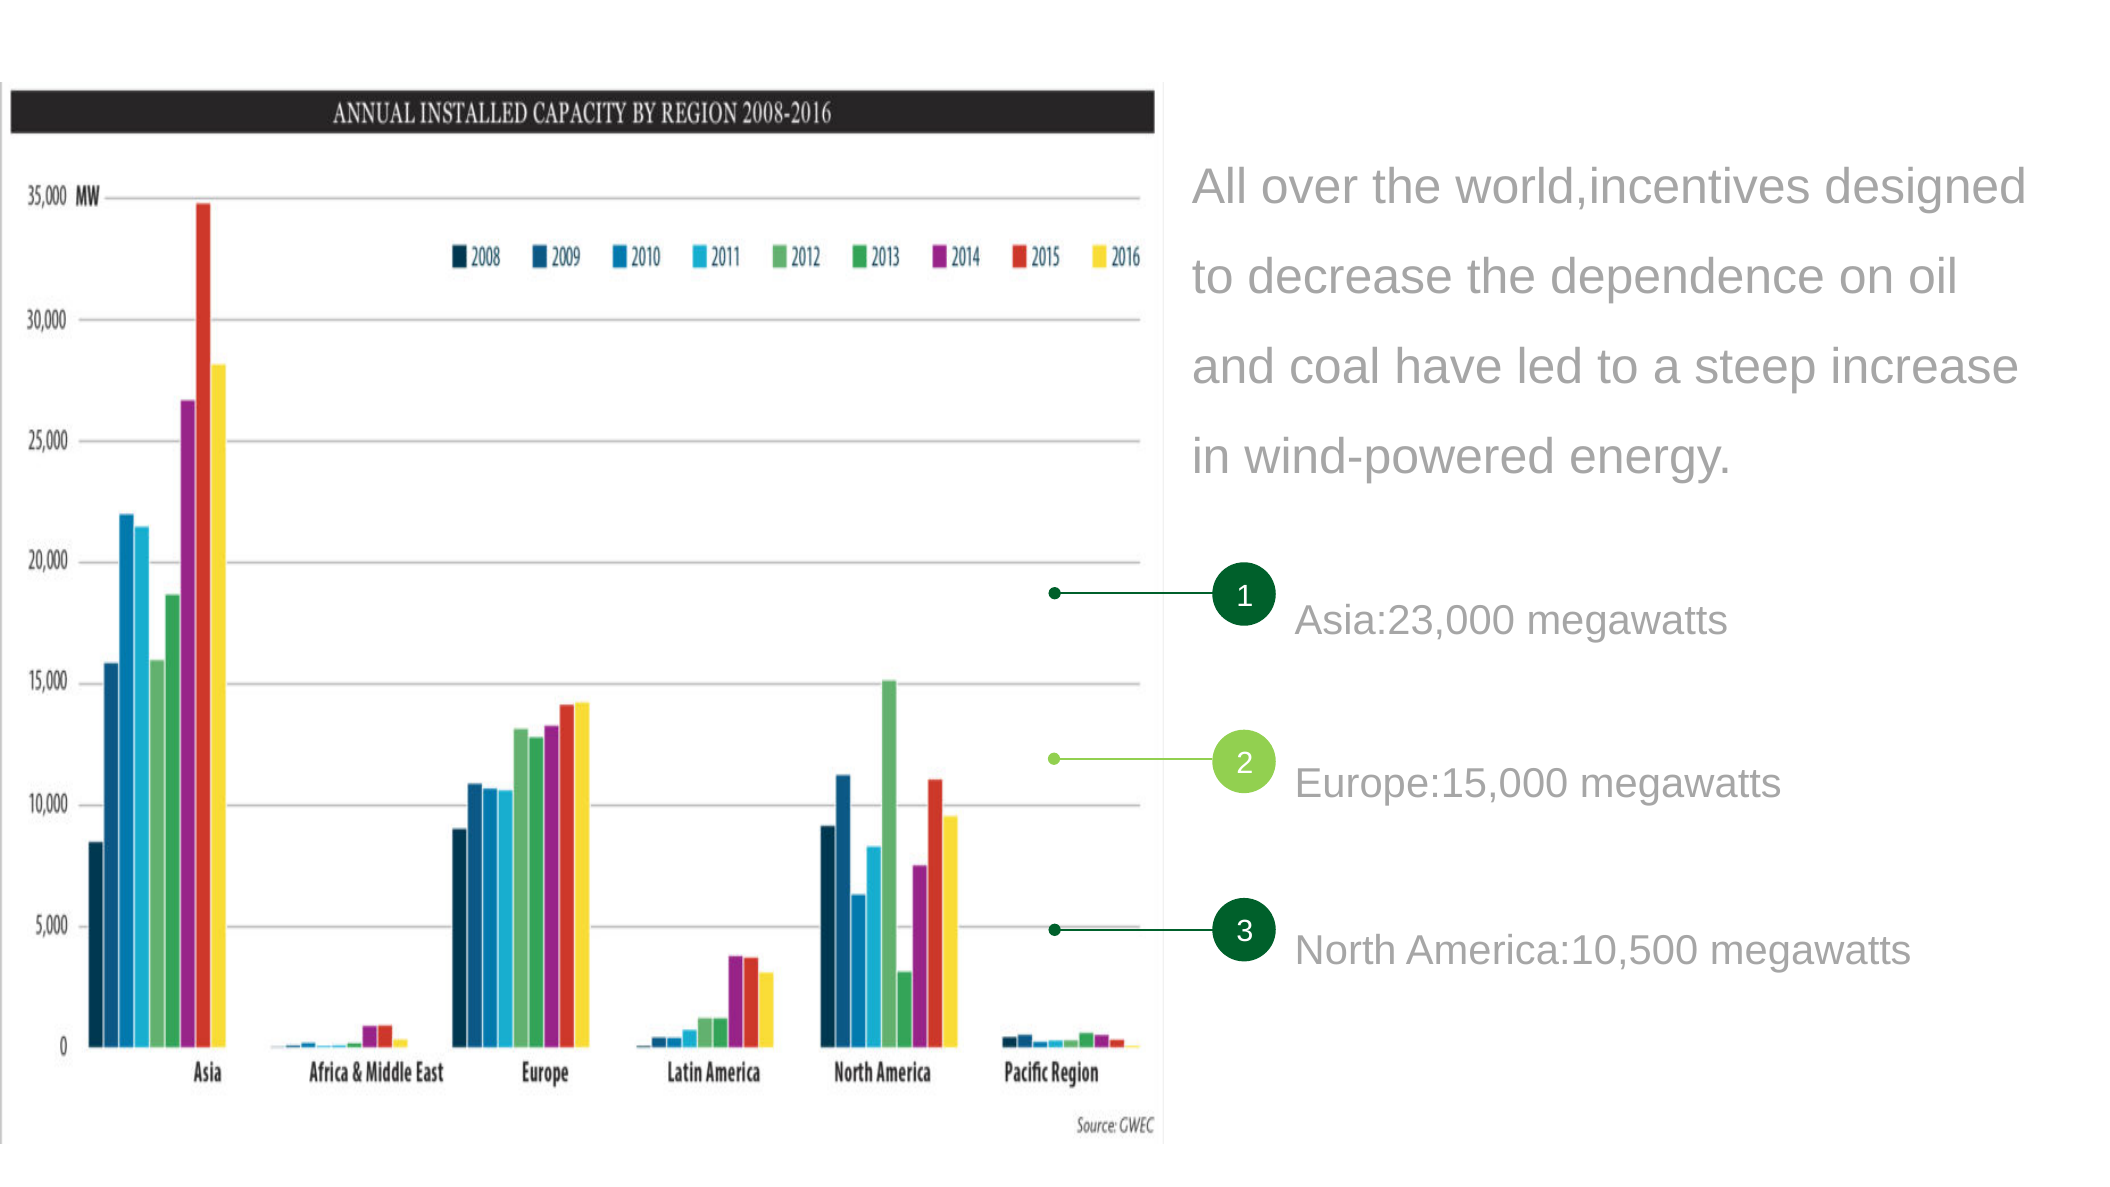

All over the world,incentives designed to decrease the dependence on oil and coal have led to a steep increase in wind-powered energy.
Asia:23,000 megawatts
1
Europe:15,000 megawatts
2
North America:10,500 megawatts
3